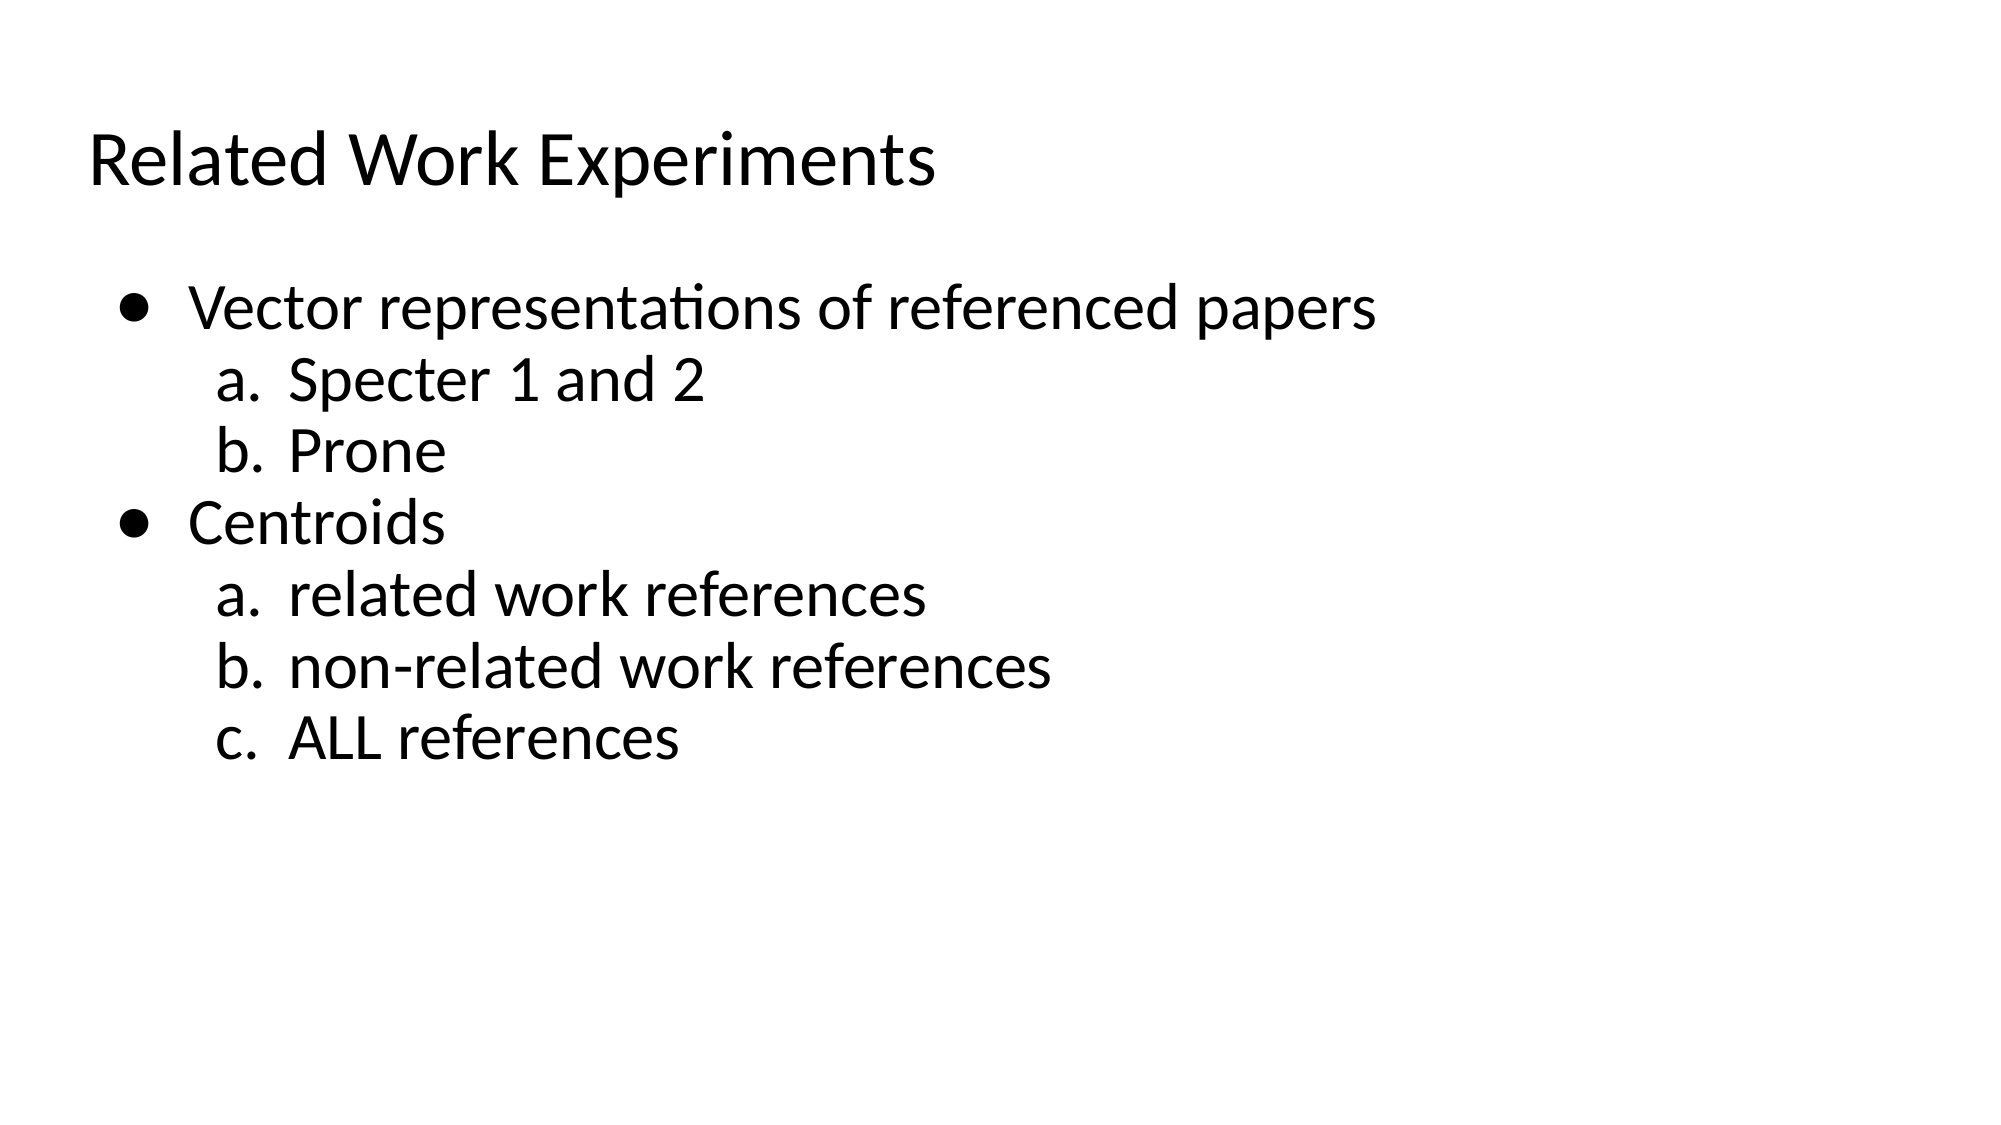

# Related Work Experiments
Vector representations of referenced papers
Specter 1 and 2
Prone
Centroids
related work references
non-related work references
ALL references